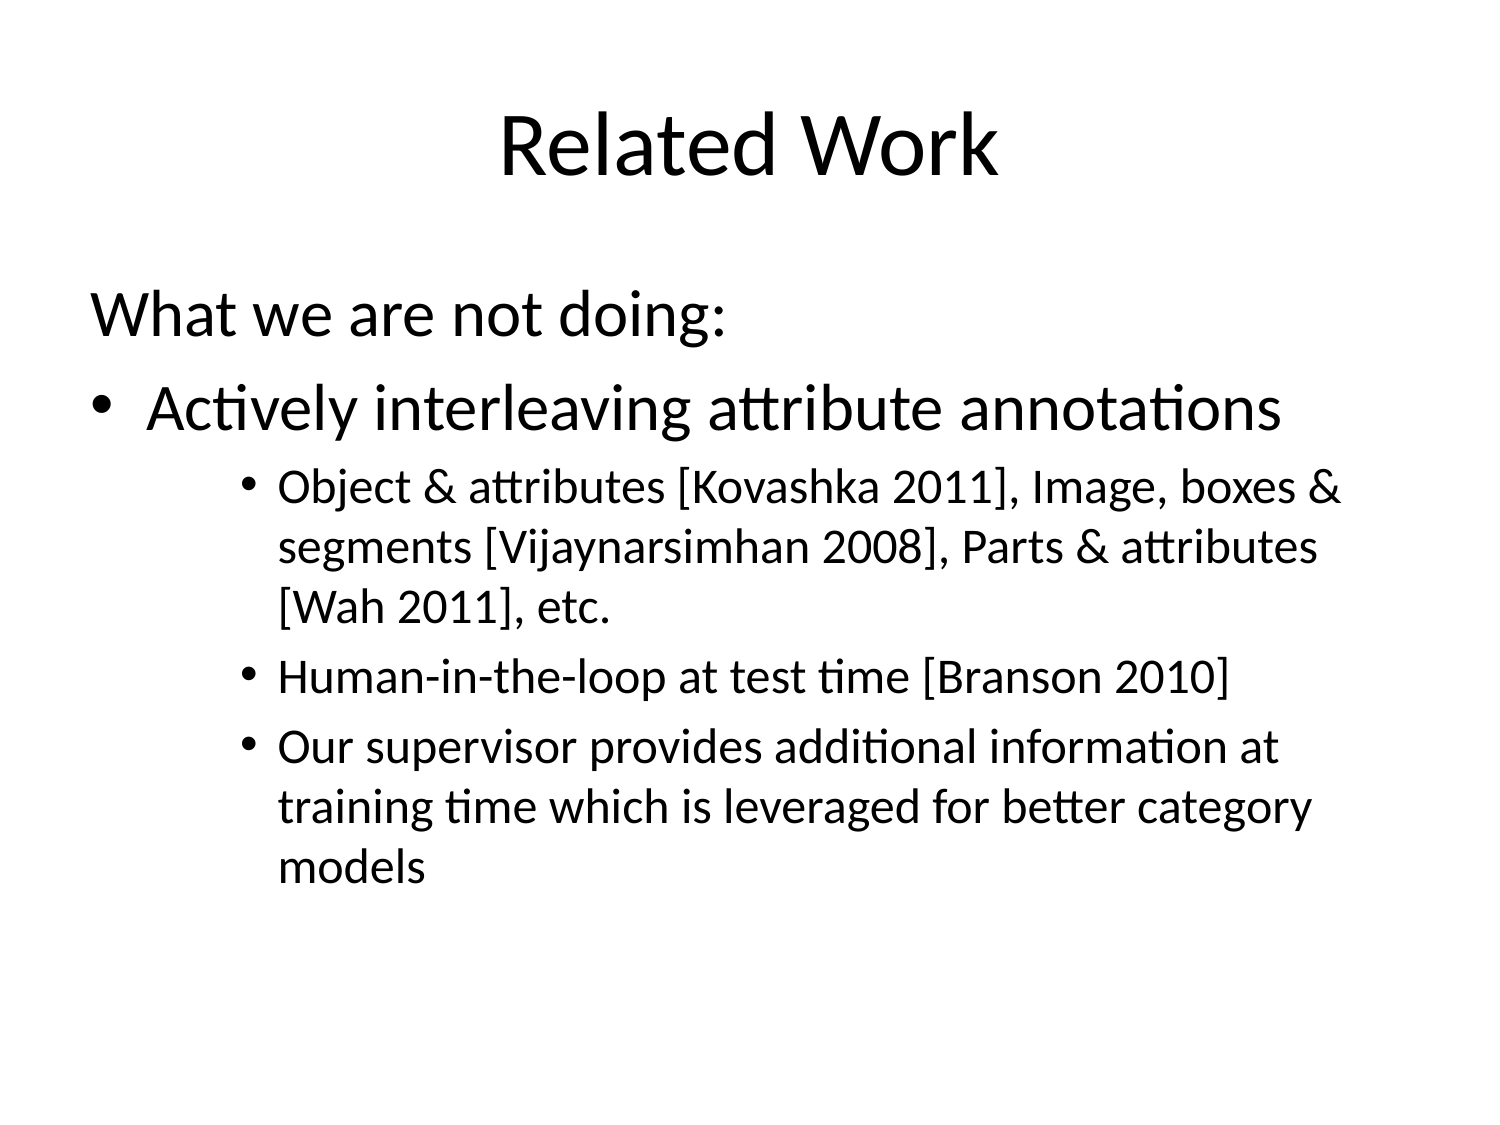

# Related Work
What we are not doing:
Actively interleaving attribute annotations
Object & attributes [Kovashka 2011], Image, boxes & segments [Vijaynarsimhan 2008], Parts & attributes [Wah 2011], etc.
Human-in-the-loop at test time [Branson 2010]
Our supervisor provides additional information at training time which is leveraged for better category models